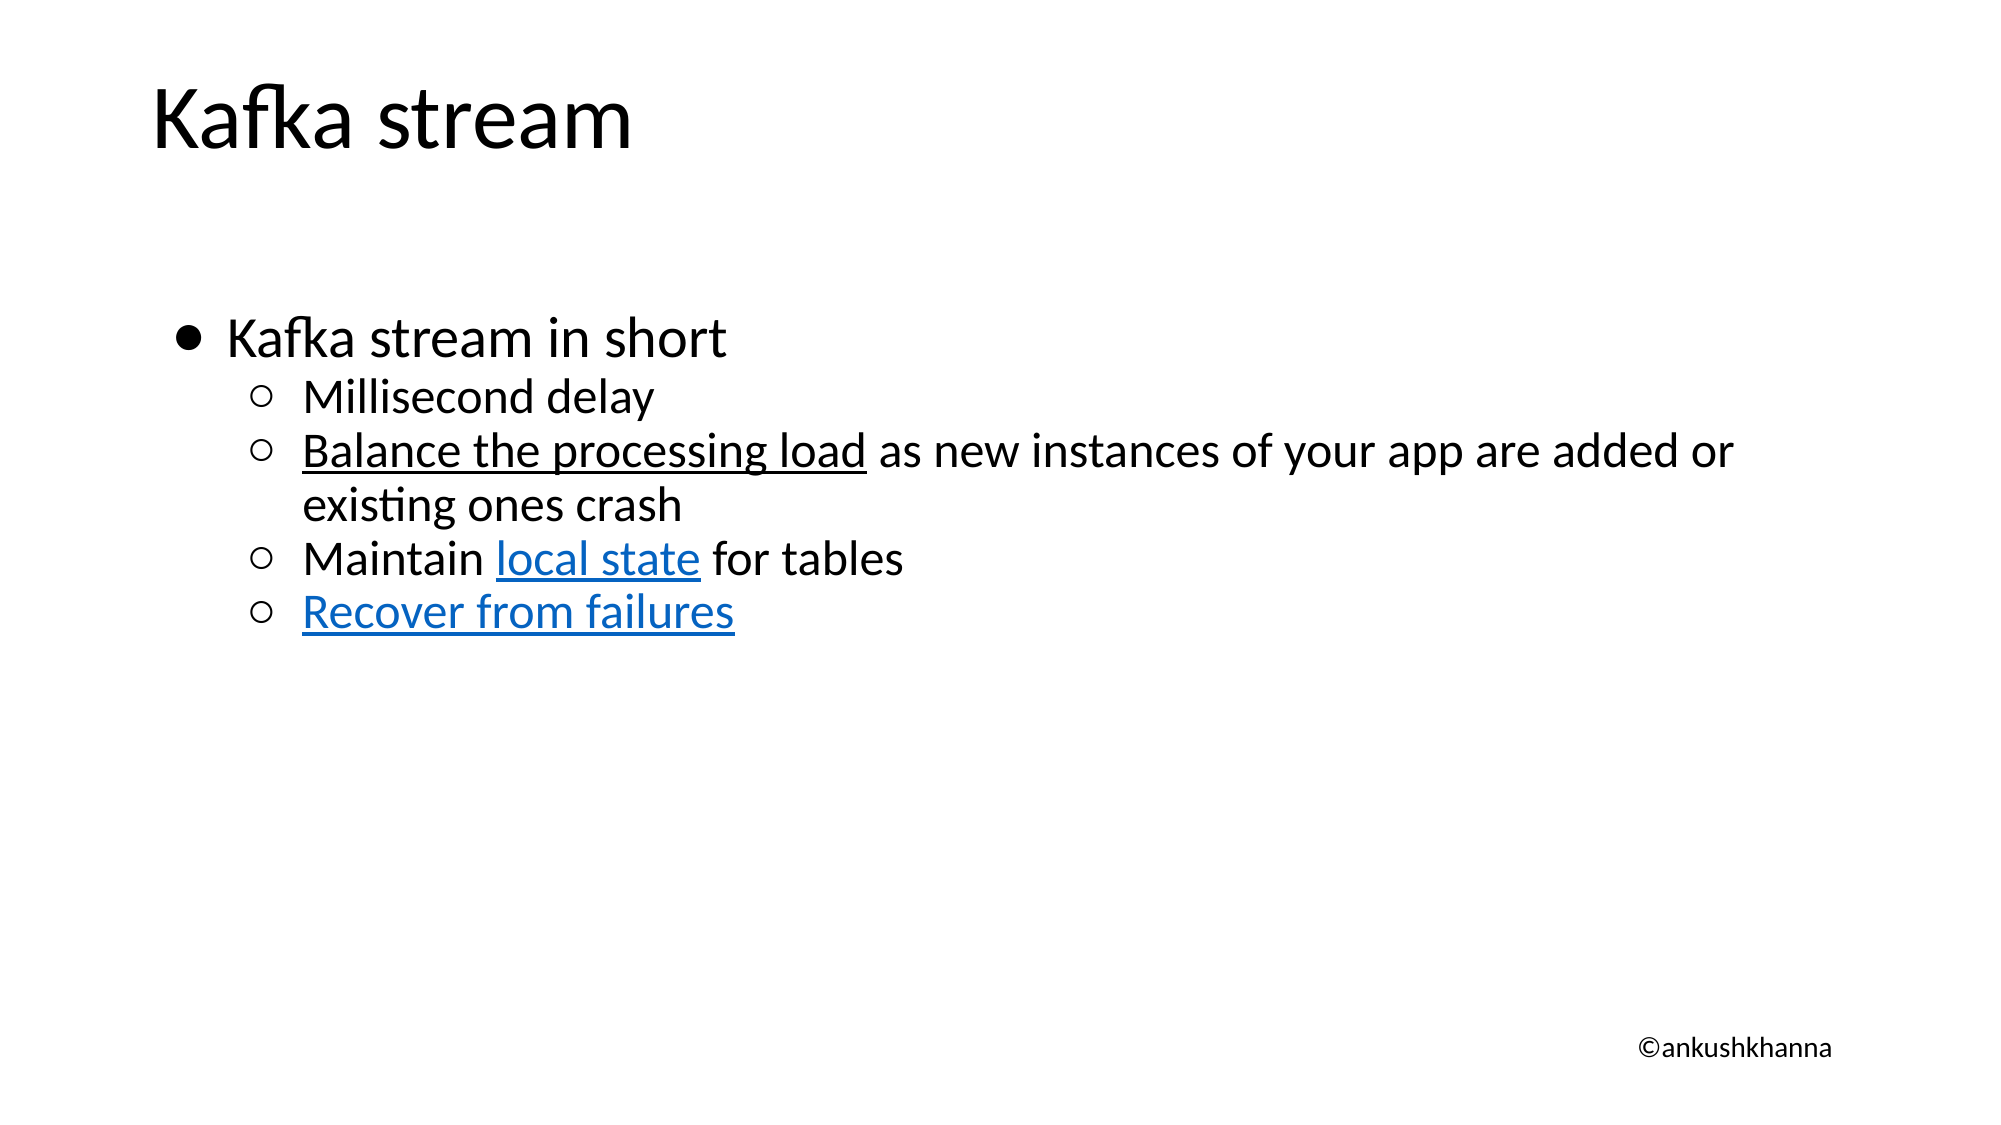

# Kafka stream

Kafka stream in short
Millisecond delay
Balance the processing load as new instances of your app are added or existing ones crash
Maintain local state for tables
Recover from failures